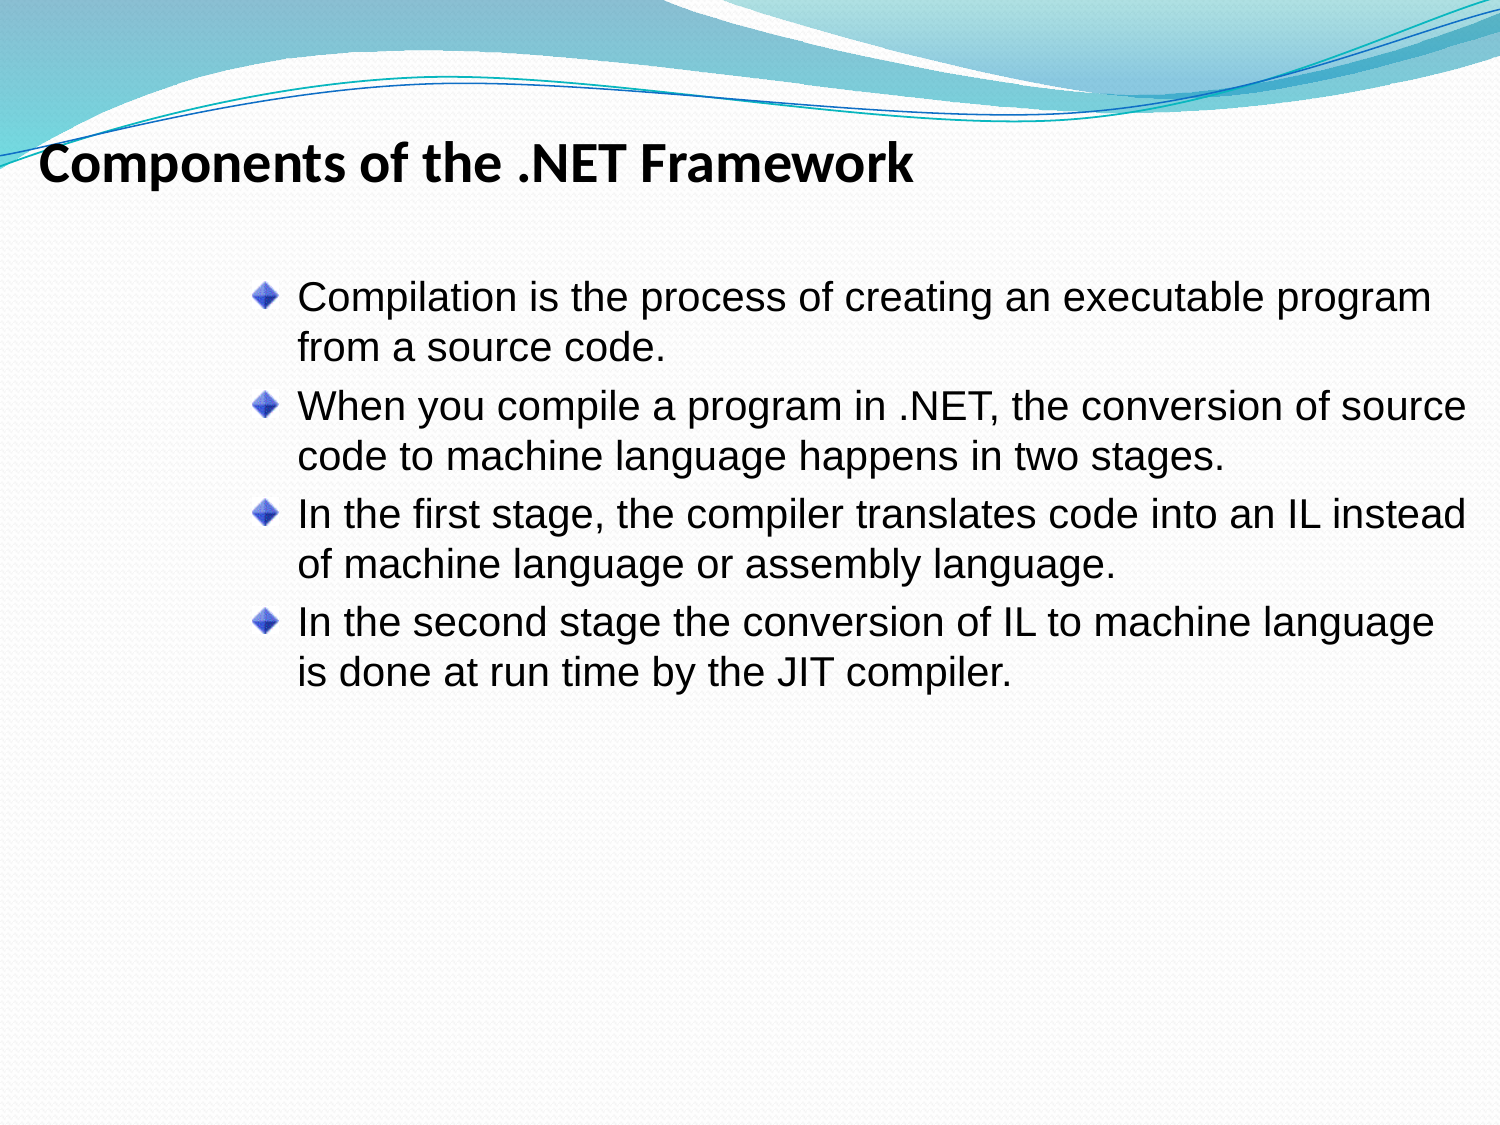

Components of the .NET Framework

Compilation is the process of creating an executable program from a source code.
When you compile a program in .NET, the conversion of source code to machine language happens in two stages.
In the first stage, the compiler translates code into an IL instead of machine language or assembly language.
In the second stage the conversion of IL to machine language is done at run time by the JIT compiler.